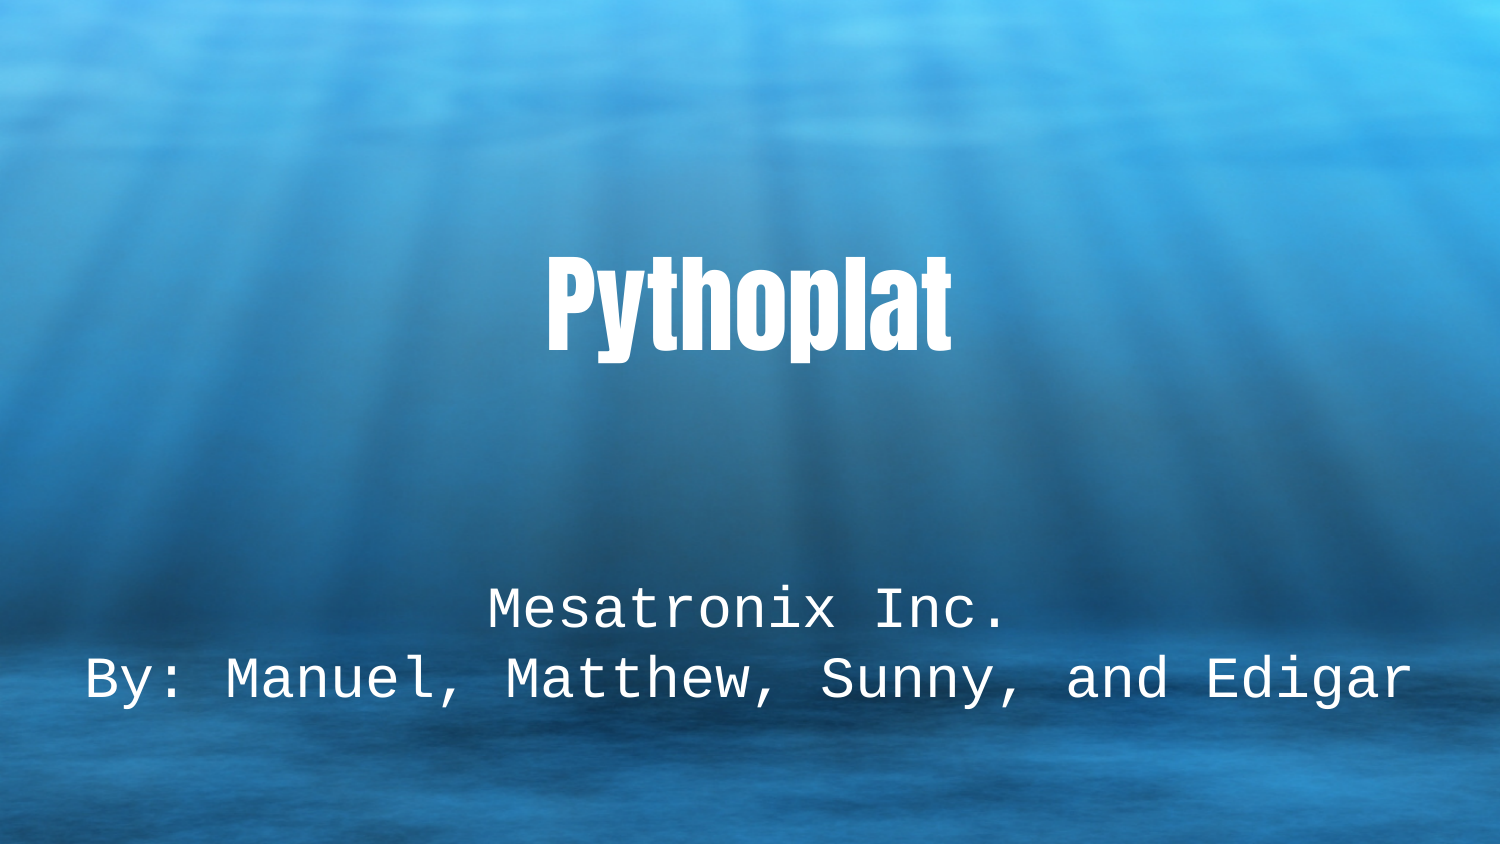

# Pythoplat
Mesatronix Inc.
By: Manuel, Matthew, Sunny, and Edigar